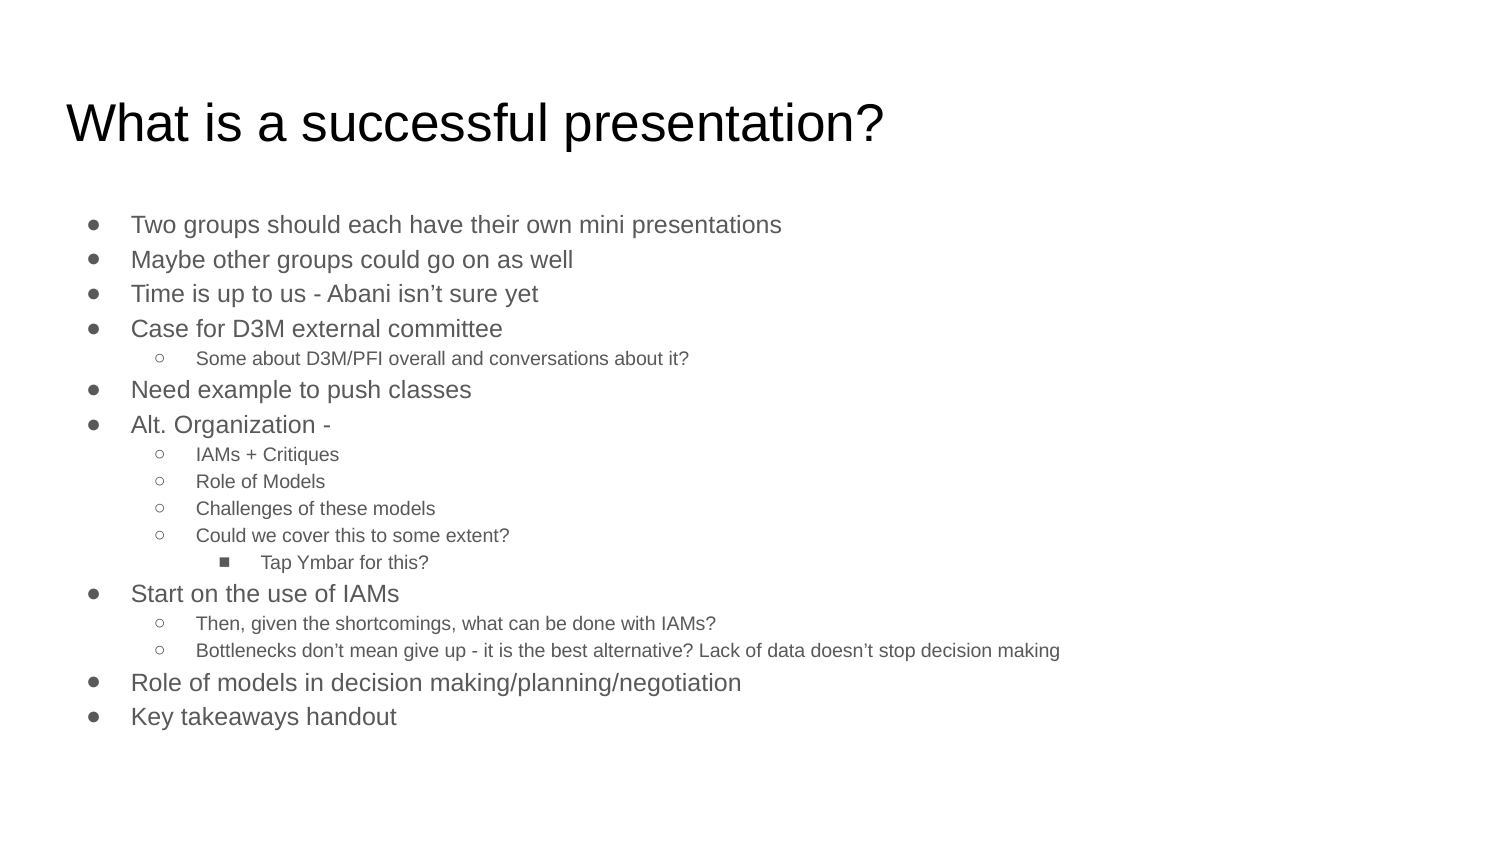

# What is a successful presentation?
Two groups should each have their own mini presentations
Maybe other groups could go on as well
Time is up to us - Abani isn’t sure yet
Case for D3M external committee
Some about D3M/PFI overall and conversations about it?
Need example to push classes
Alt. Organization -
IAMs + Critiques
Role of Models
Challenges of these models
Could we cover this to some extent?
Tap Ymbar for this?
Start on the use of IAMs
Then, given the shortcomings, what can be done with IAMs?
Bottlenecks don’t mean give up - it is the best alternative? Lack of data doesn’t stop decision making
Role of models in decision making/planning/negotiation
Key takeaways handout